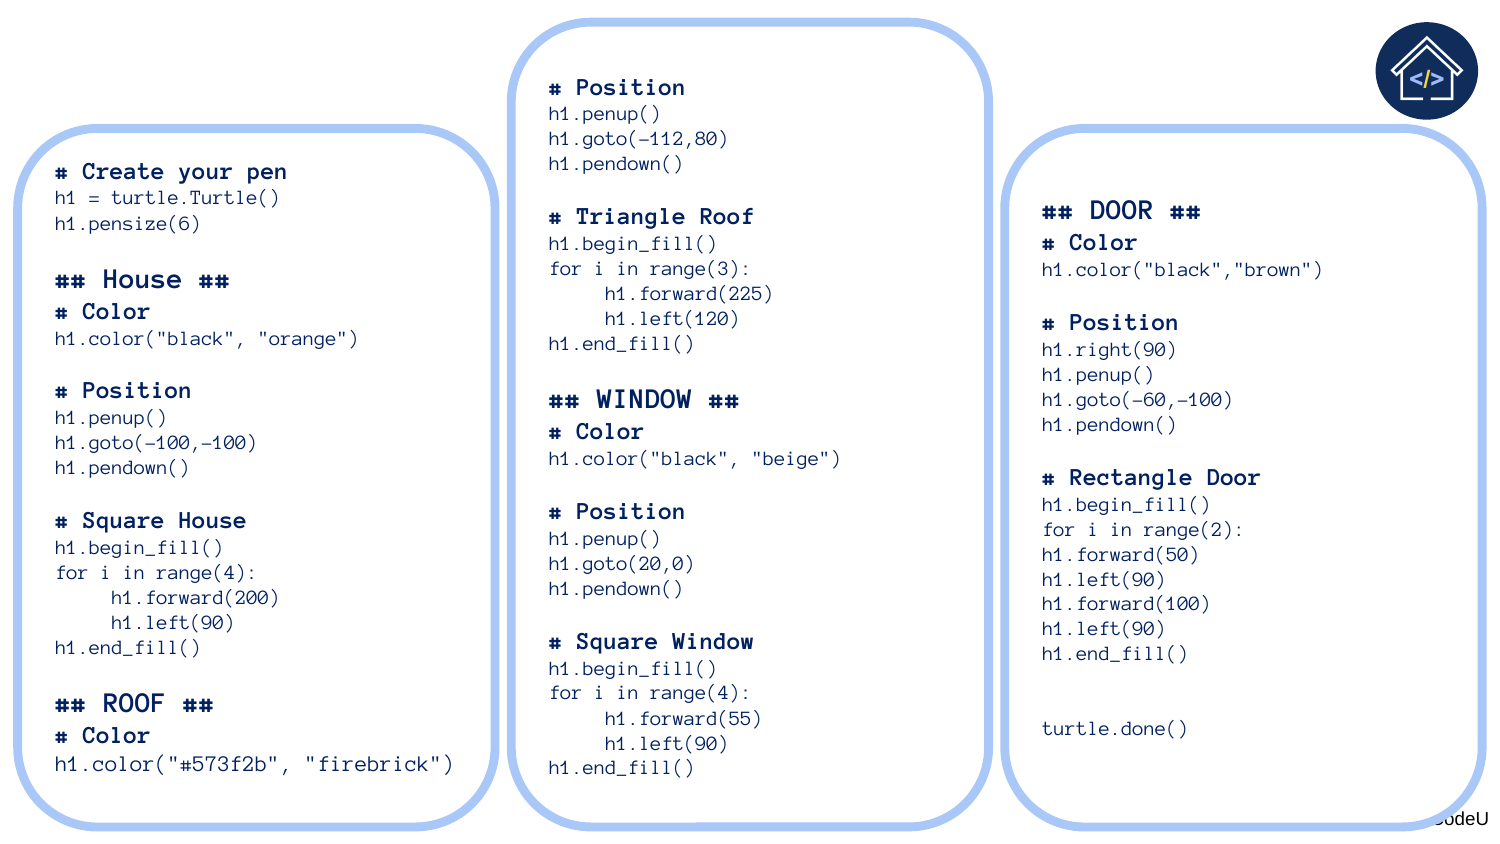

# Position
h1.penup()
h1.goto(-112,80)
h1.pendown()
# Triangle Roof
h1.begin_fill()
for i in range(3):
     h1.forward(225)
     h1.left(120)
h1.end_fill()
## WINDOW ##
# Color
h1.color("black", "beige")
# Position
h1.penup()
h1.goto(20,0)
h1.pendown()
# Square Window
h1.begin_fill()
for i in range(4):
     h1.forward(55)
     h1.left(90)
h1.end_fill()

# Homework Solution: Build your house!
# Create your pen
h1 = turtle.Turtle()
h1.pensize(6)
## House ##
# Color
h1.color("black", "orange")
# Position
h1.penup()
h1.goto(-100,-100)
h1.pendown()
# Square House
h1.begin_fill()
for i in range(4):
     h1.forward(200)
     h1.left(90)
h1.end_fill()

## ROOF ##
# Color
h1.color("#573f2b", "firebrick")

## DOOR ##
# Color
h1.color("black","brown")
# Position
h1.right(90)
h1.penup()
h1.goto(-60,-100)
h1.pendown()
# Rectangle Door
h1.begin_fill()
for i in range(2):
h1.forward(50)
h1.left(90)
h1.forward(100)
h1.left(90)
h1.end_fill()
turtle.done()